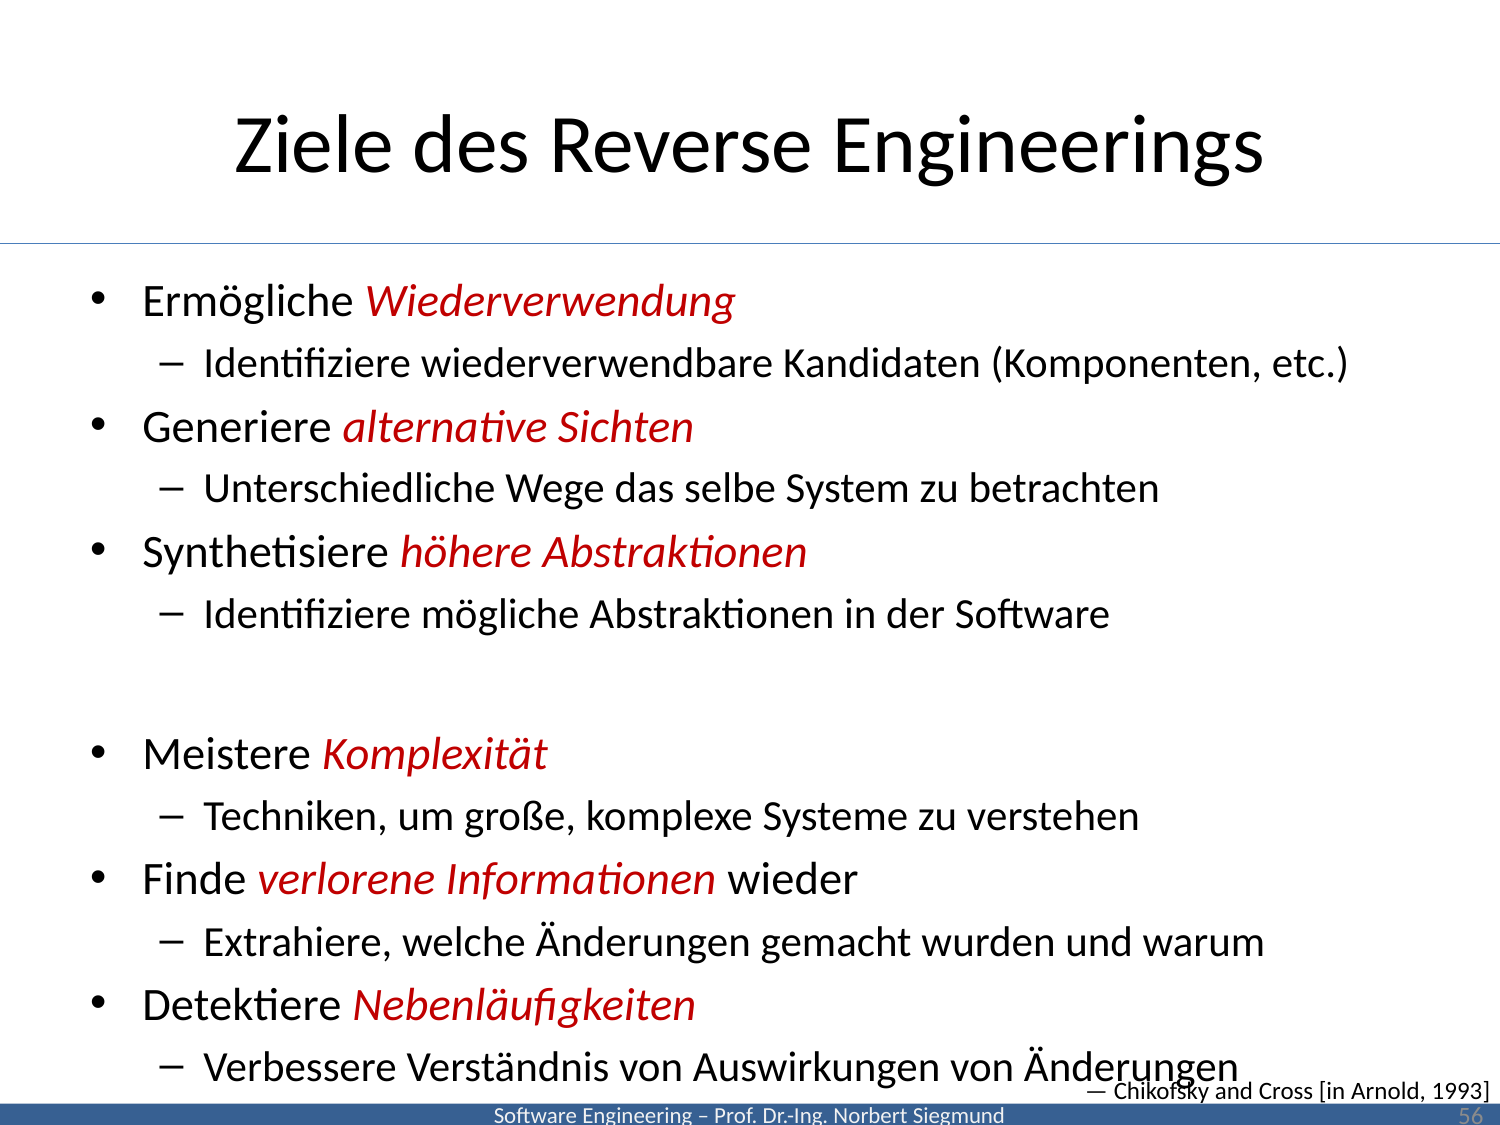

# Ziele des Reverse Engineerings
Ermögliche Wiederverwendung
Identifiziere wiederverwendbare Kandidaten (Komponenten, etc.)
Generiere alternative Sichten
Unterschiedliche Wege das selbe System zu betrachten
Synthetisiere höhere Abstraktionen
Identifiziere mögliche Abstraktionen in der Software

Meistere Komplexität
Techniken, um große, komplexe Systeme zu verstehen
Finde verlorene Informationen wieder
Extrahiere, welche Änderungen gemacht wurden und warum
Detektiere Nebenläufigkeiten
Verbessere Verständnis von Auswirkungen von Änderungen
— Chikofsky and Cross [in Arnold, 1993]
56